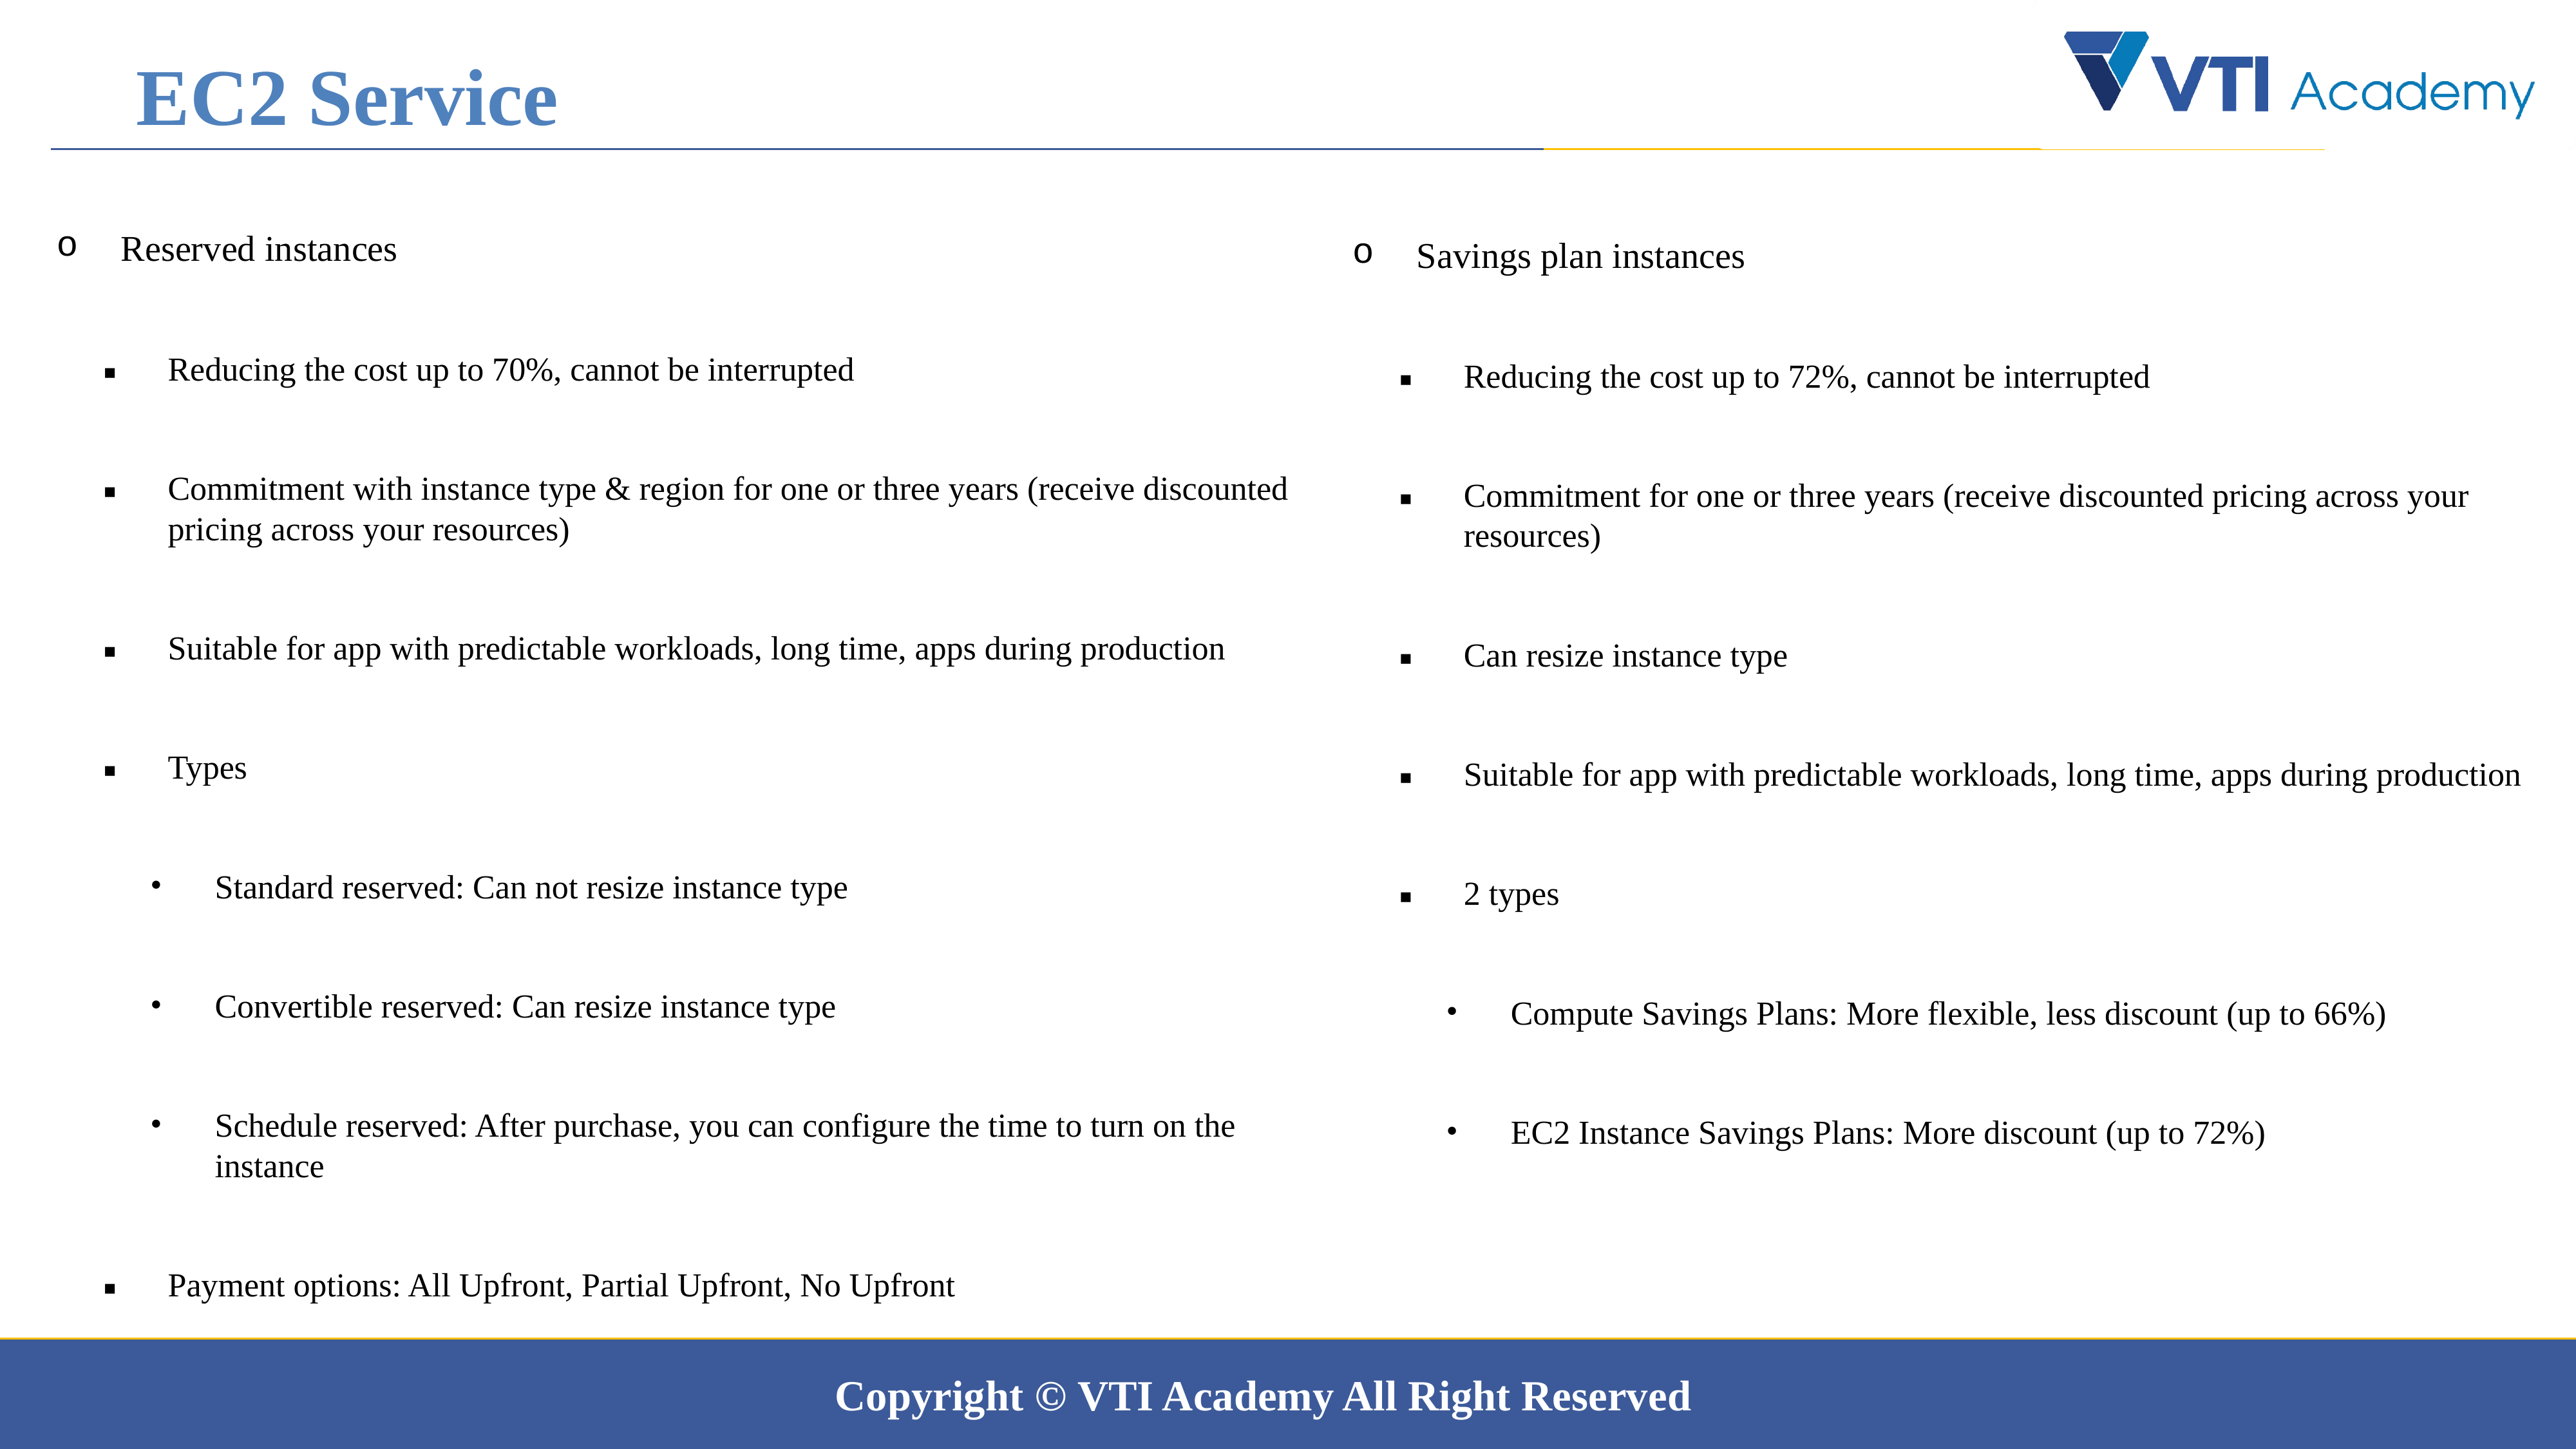

EC2 Service
Reserved instances
Reducing the cost up to 70%, cannot be interrupted
Commitment with instance type & region for one or three years (receive discounted pricing across your resources)
Suitable for app with predictable workloads, long time, apps during production
Types
Standard reserved: Can not resize instance type
Convertible reserved: Can resize instance type
Schedule reserved: After purchase, you can configure the time to turn on the instance
Payment options: All Upfront, Partial Upfront, No Upfront
Savings plan instances
Reducing the cost up to 72%, cannot be interrupted
Commitment for one or three years (receive discounted pricing across your resources)
Can resize instance type
Suitable for app with predictable workloads, long time, apps during production
2 types
Compute Savings Plans: More flexible, less discount (up to 66%)
EC2 Instance Savings Plans: More discount (up to 72%)